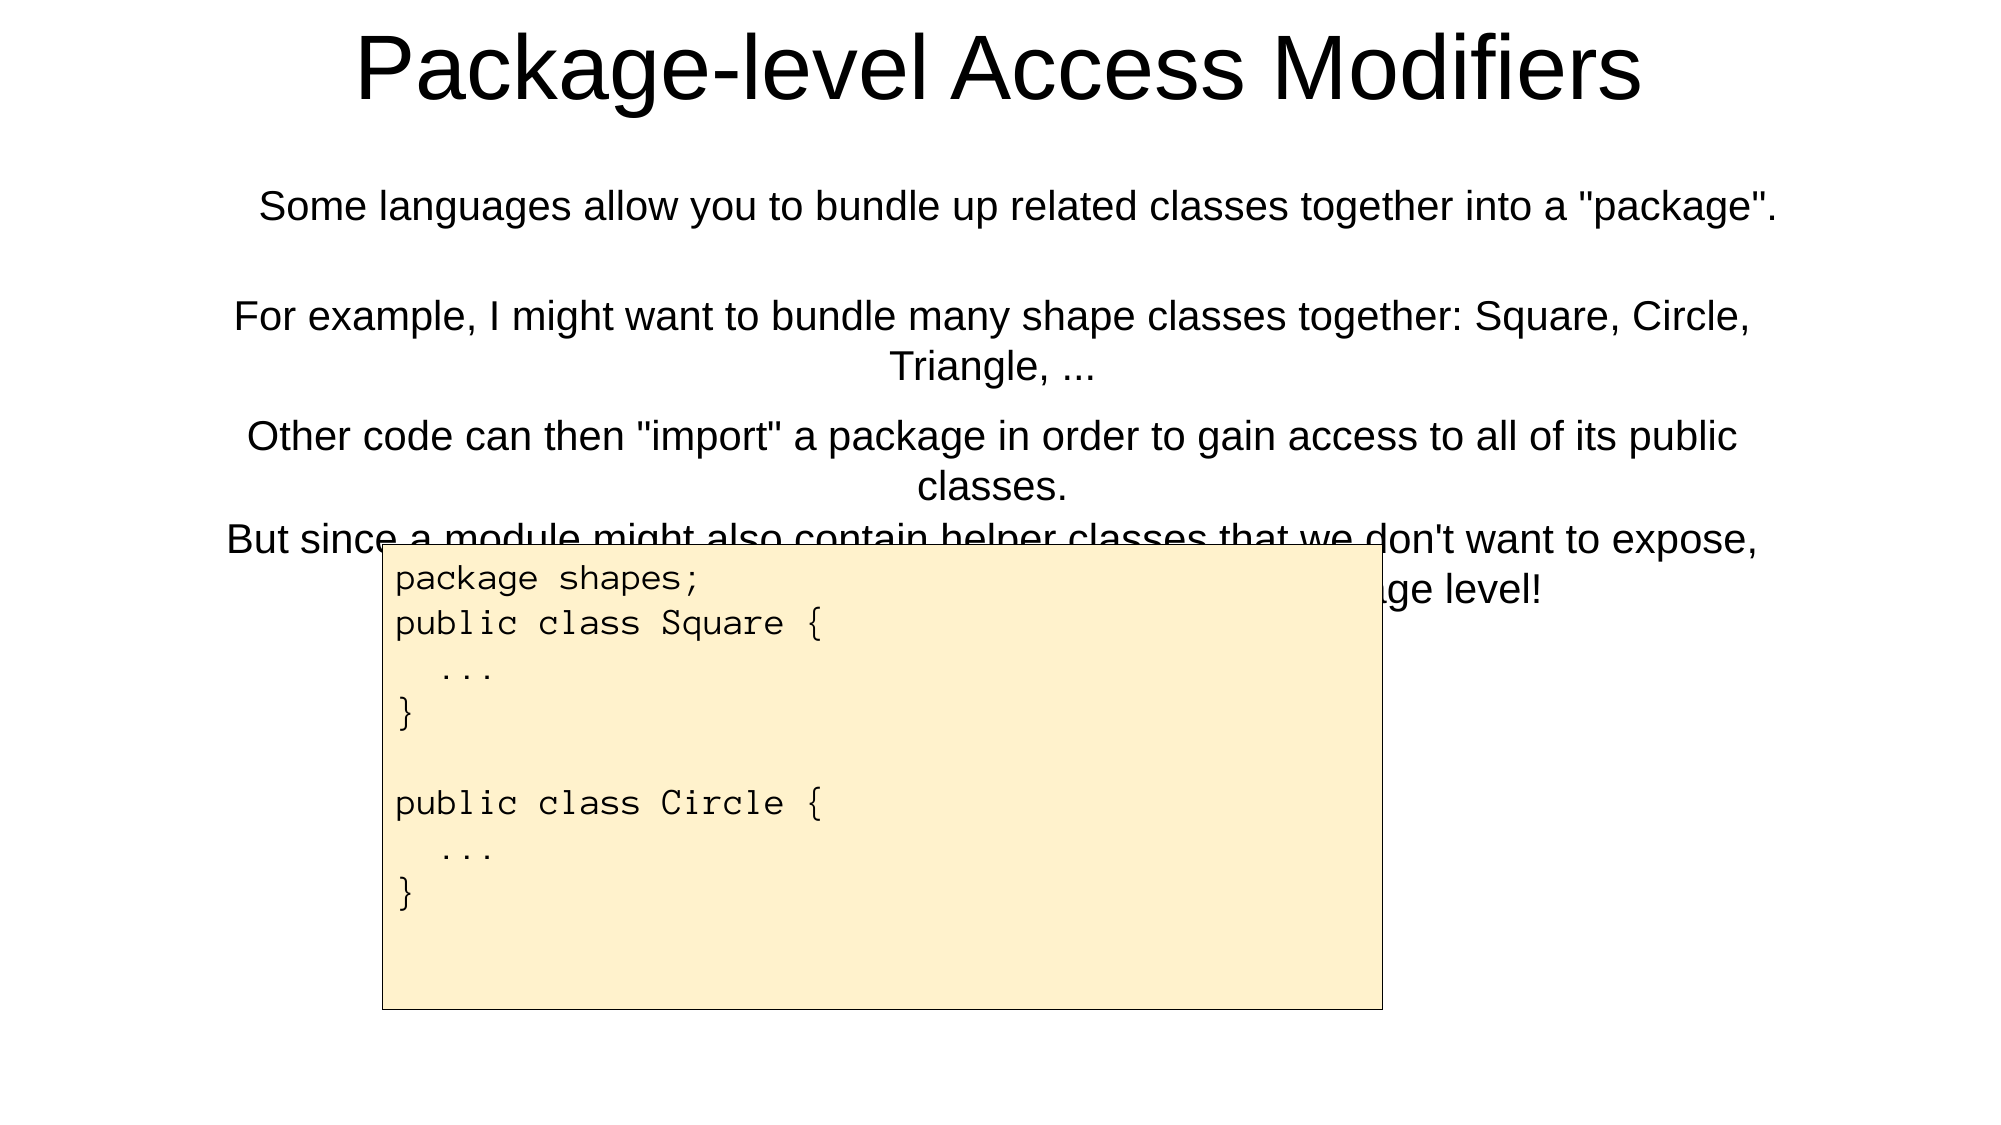

Package-level Access Modifiers

Some languages allow you to bundle up related classes together into a "package".
For example, I might want to bundle many shape classes together: Square, Circle, Triangle, ...
Other code can then "import" a package in order to gain access to all of its public classes.
But since a module might also contain helper classes that we don't want to expose, languages also have access modifiers at the package level!
package shapes;
public class Square {
  ...
}

public class Circle {
  ...
}